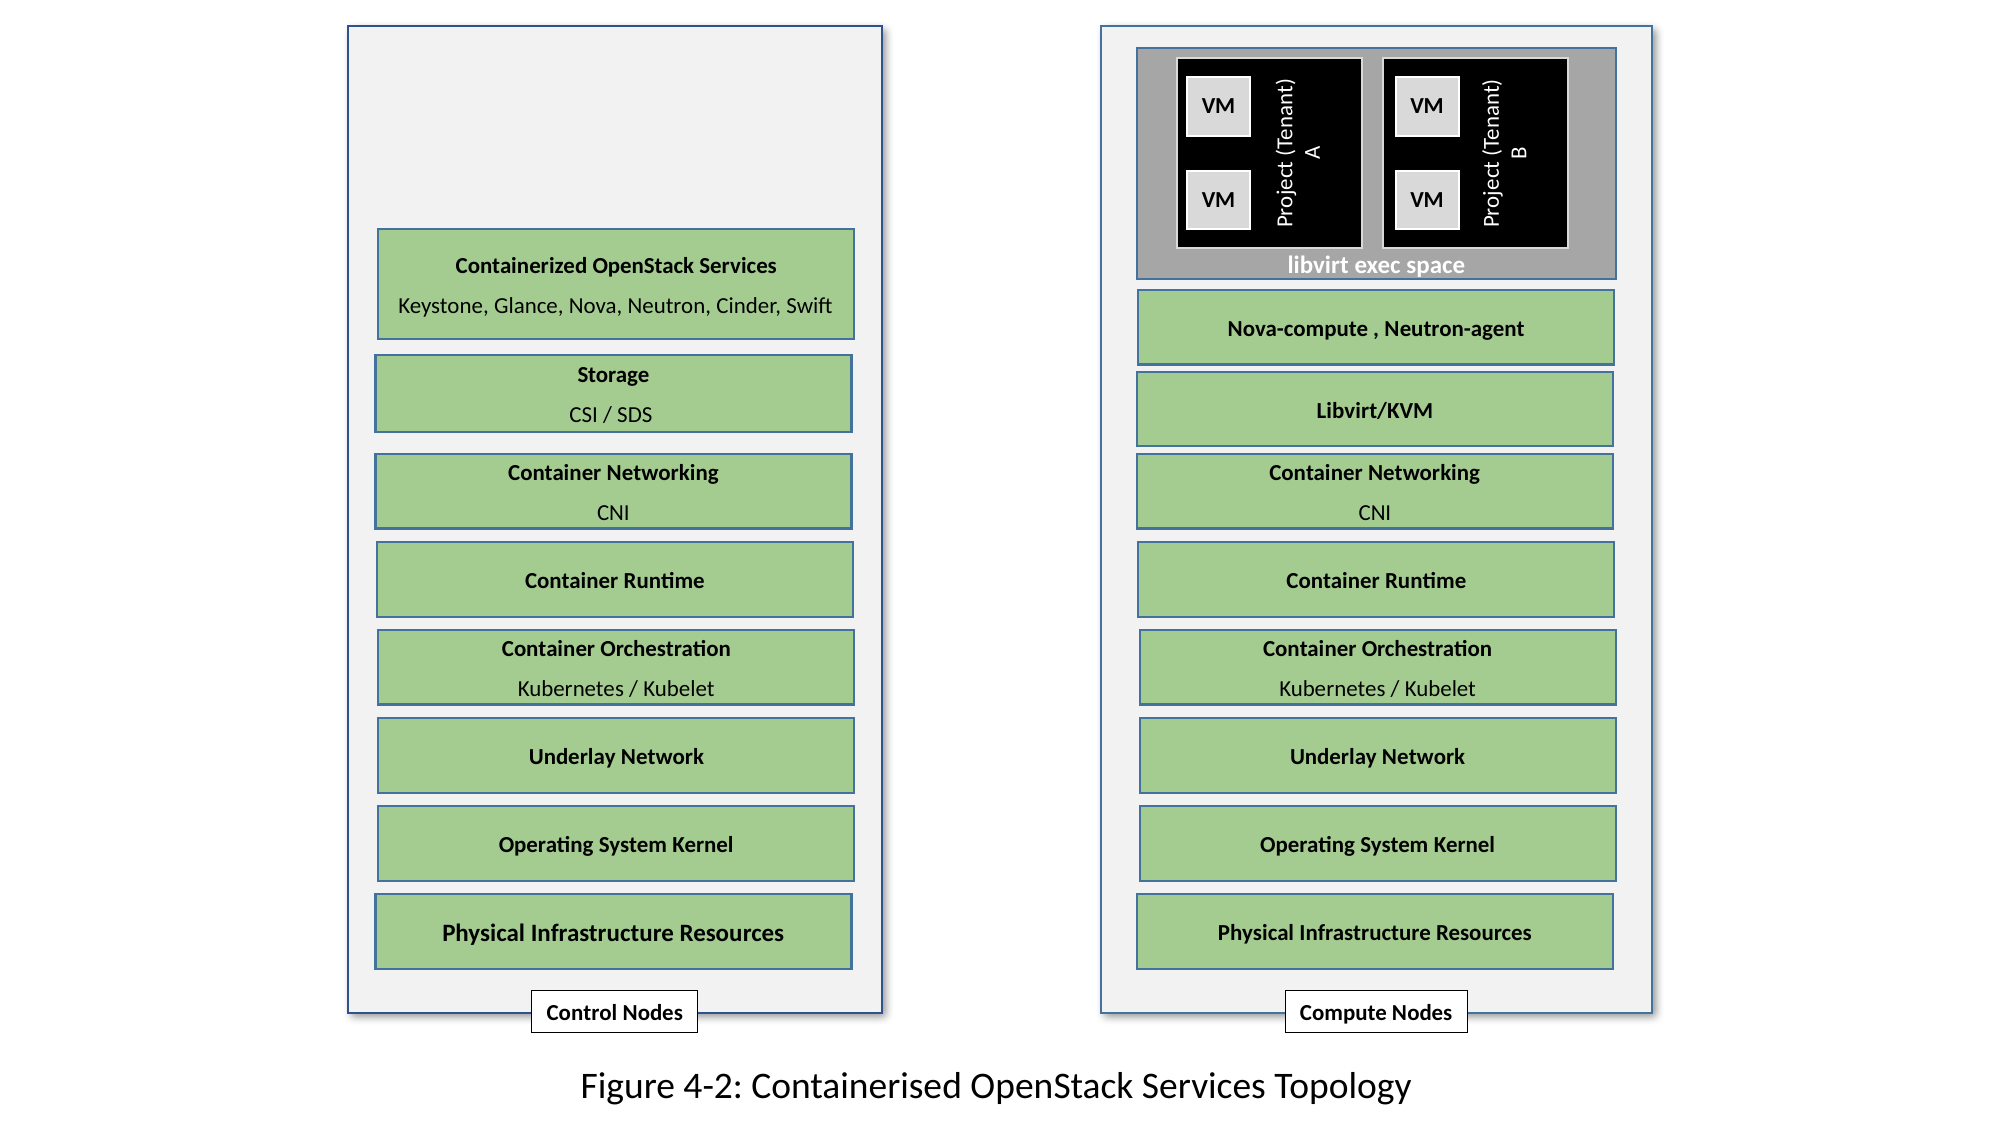

libvirt exec space

Project (Tenant) A
VM
VM

Project (Tenant) B
VM
VM
Nova-compute , Neutron-agent
Libvirt/KVM
Container Networking
CNI
Container Runtime
Container Orchestration
Kubernetes / Kubelet
Underlay Network
Operating System Kernel
Physical Infrastructure Resources
Compute Nodes

Containerized OpenStack Services
 Keystone, Glance, Nova, Neutron, Cinder, Swift
Storage
CSI / SDS
Container Networking
CNI
Container Runtime
Container Orchestration
Kubernetes / Kubelet
Underlay Network
Operating System Kernel
Physical Infrastructure Resources
Control Nodes
Figure 4-2: Containerised OpenStack Services Topology